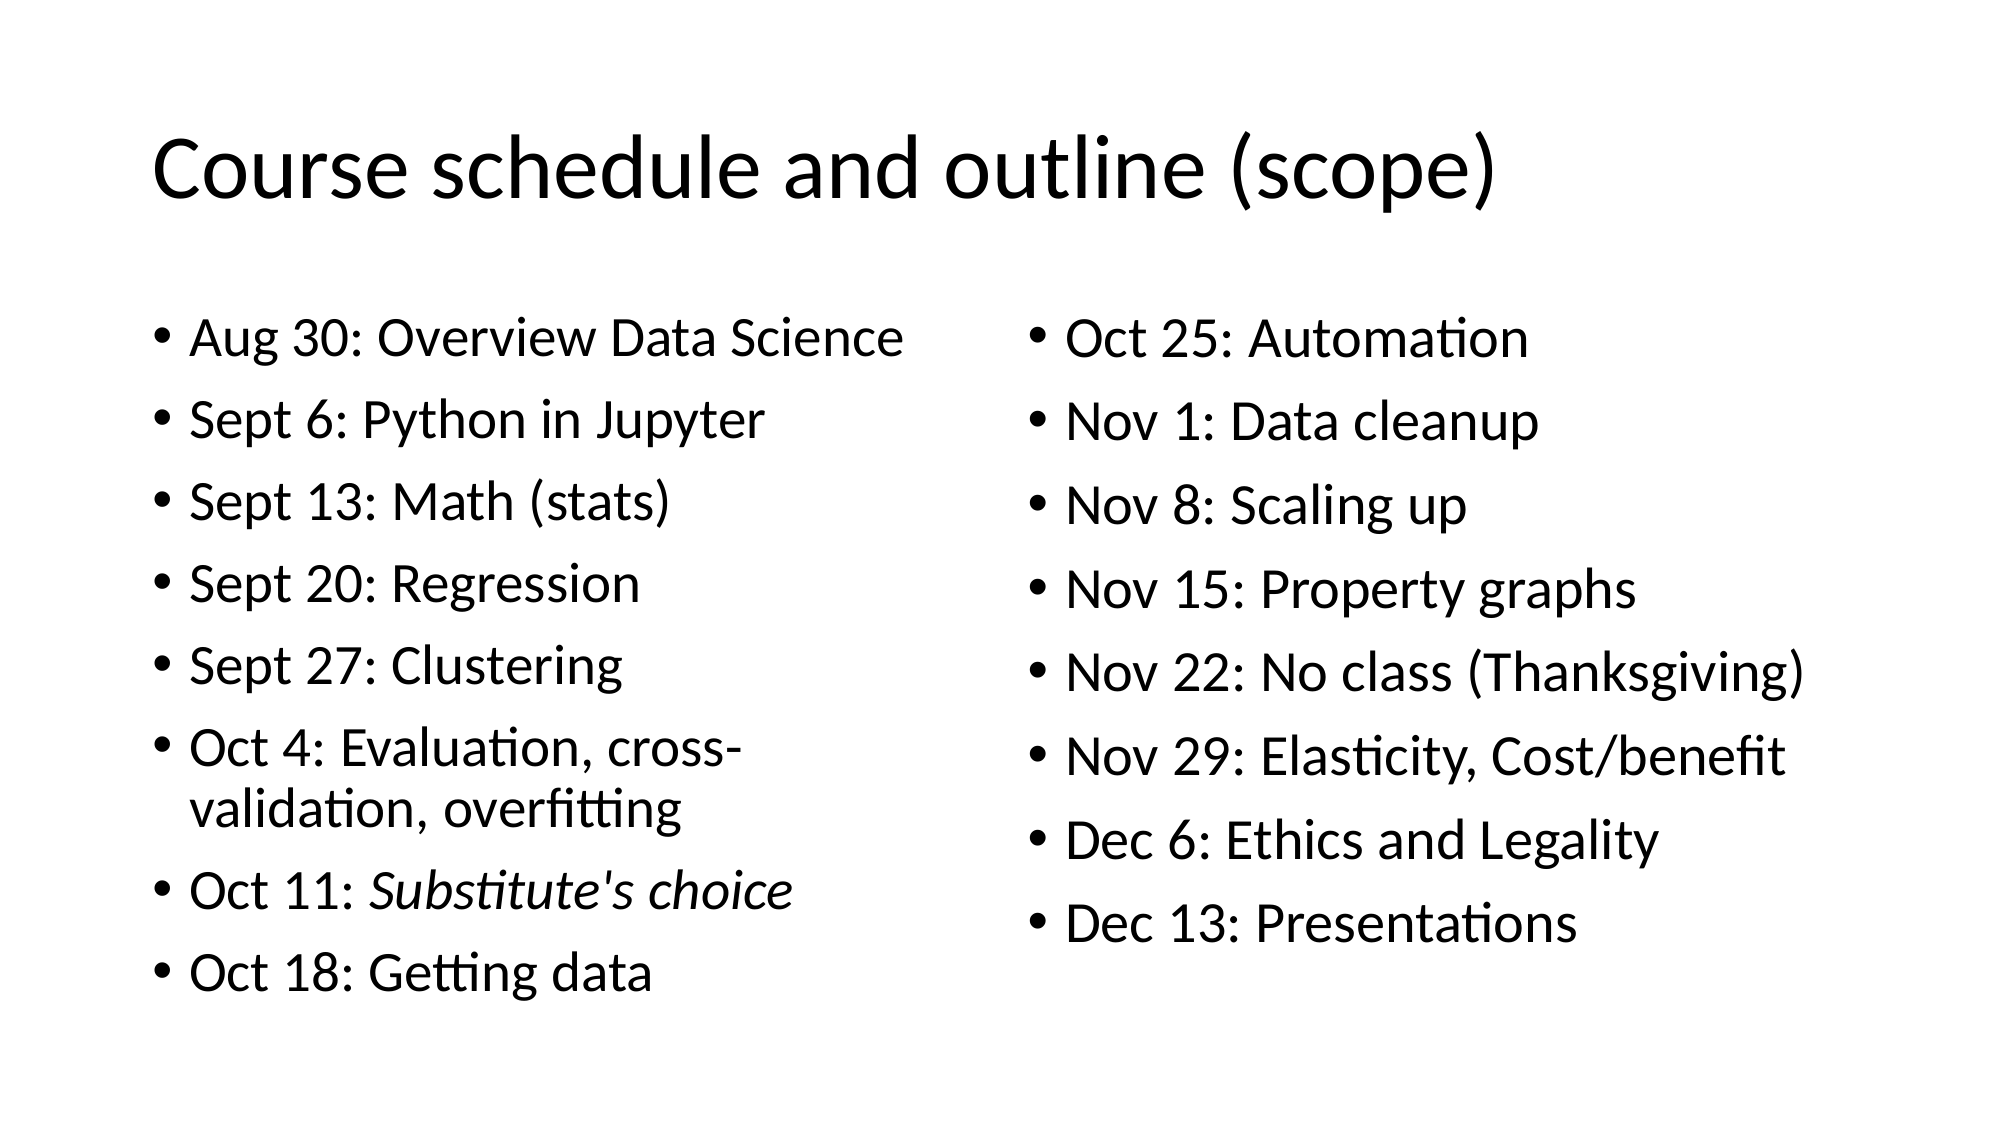

# Course schedule and outline (scope)
Aug 30: Overview Data Science
Sept 6: Python in Jupyter
Sept 13: Math (stats)
Sept 20: Regression
Sept 27: Clustering
Oct 4: Evaluation, cross-validation, overfitting
Oct 11: Substitute's choice
Oct 18: Getting data
Oct 25: Automation
Nov 1: Data cleanup
Nov 8: Scaling up
Nov 15: Property graphs
Nov 22: No class (Thanksgiving)
Nov 29: Elasticity, Cost/benefit
Dec 6: Ethics and Legality
Dec 13: Presentations